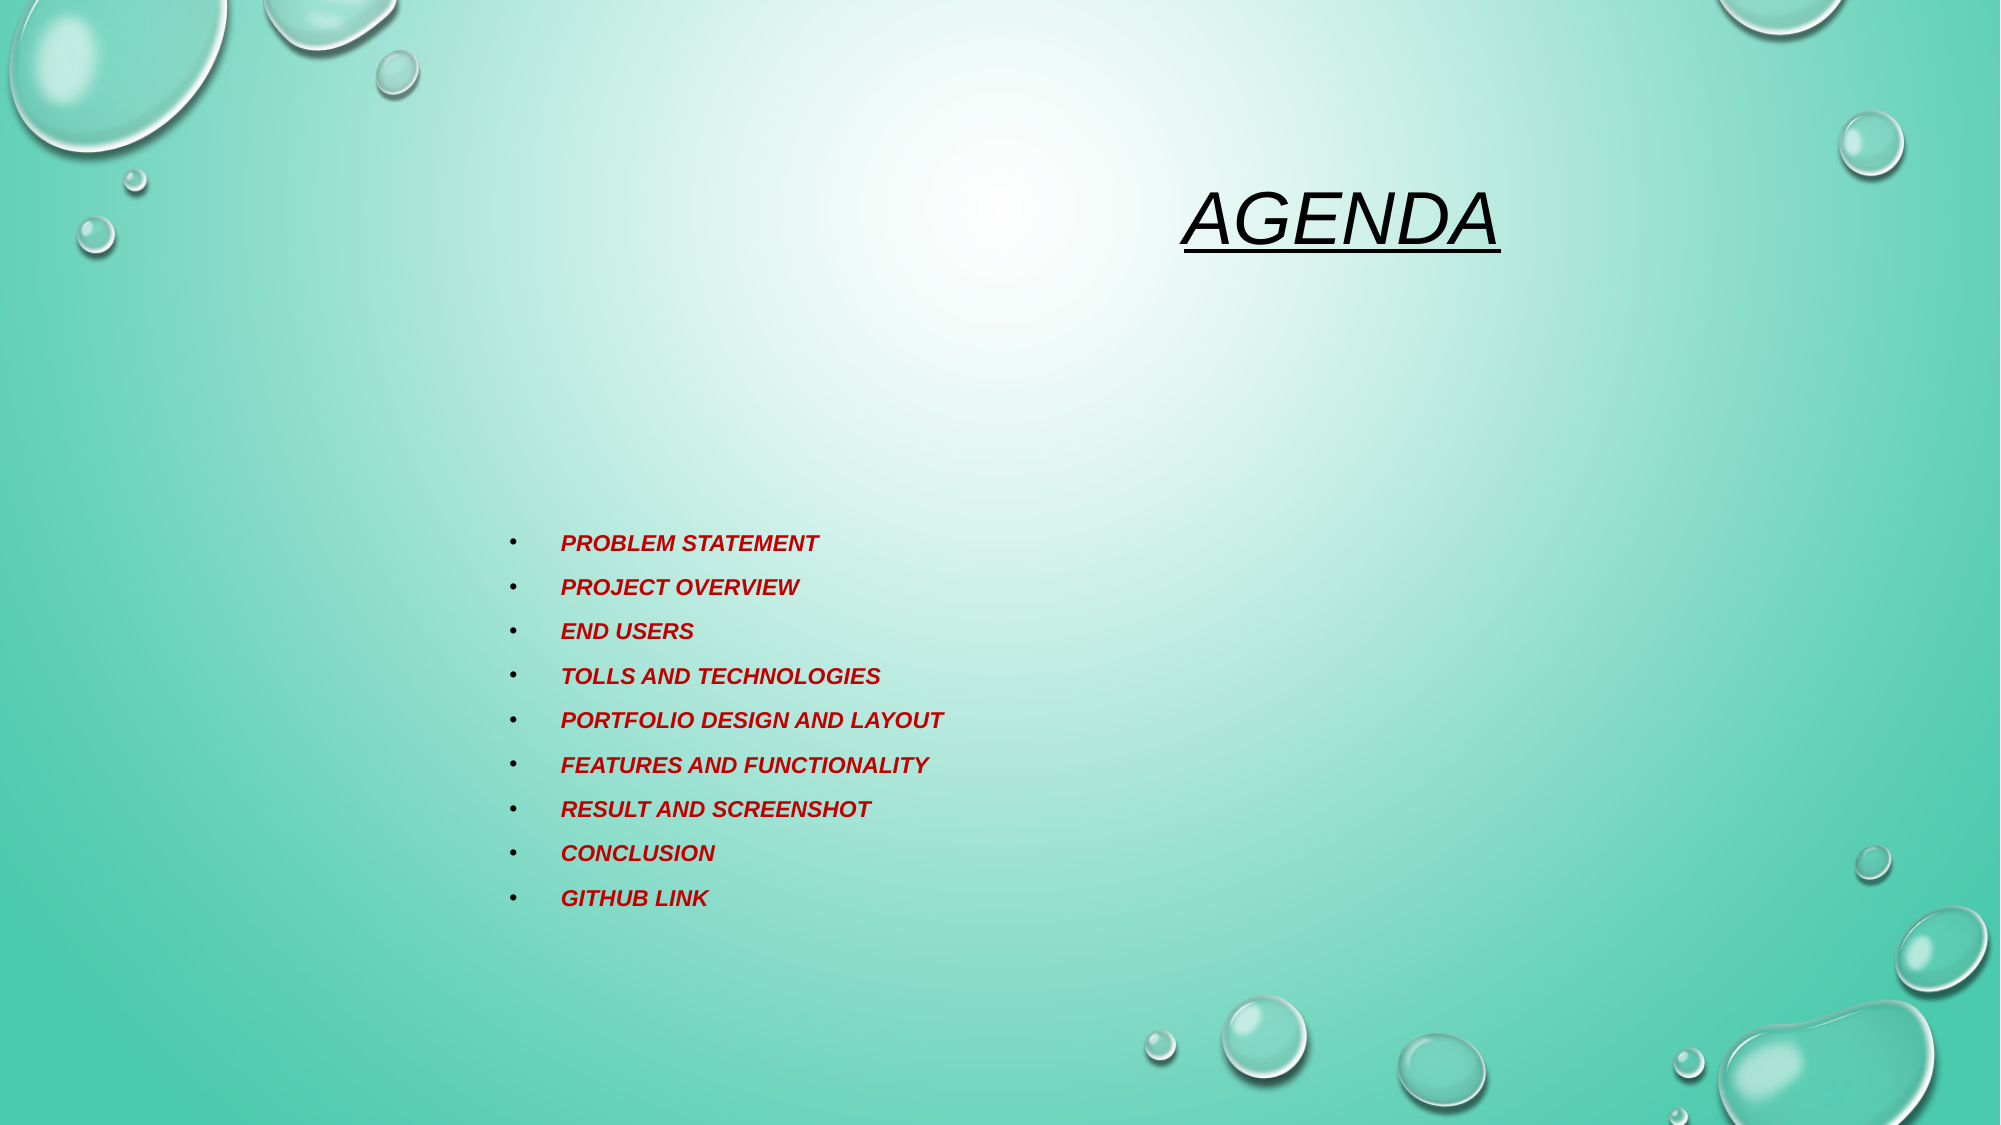

# Agenda

Problem statement
Project overview
End users
Tolls and technologies
Portfolio design and layout
Features and functionality
Result and screenshot
Conclusion
GitHub link